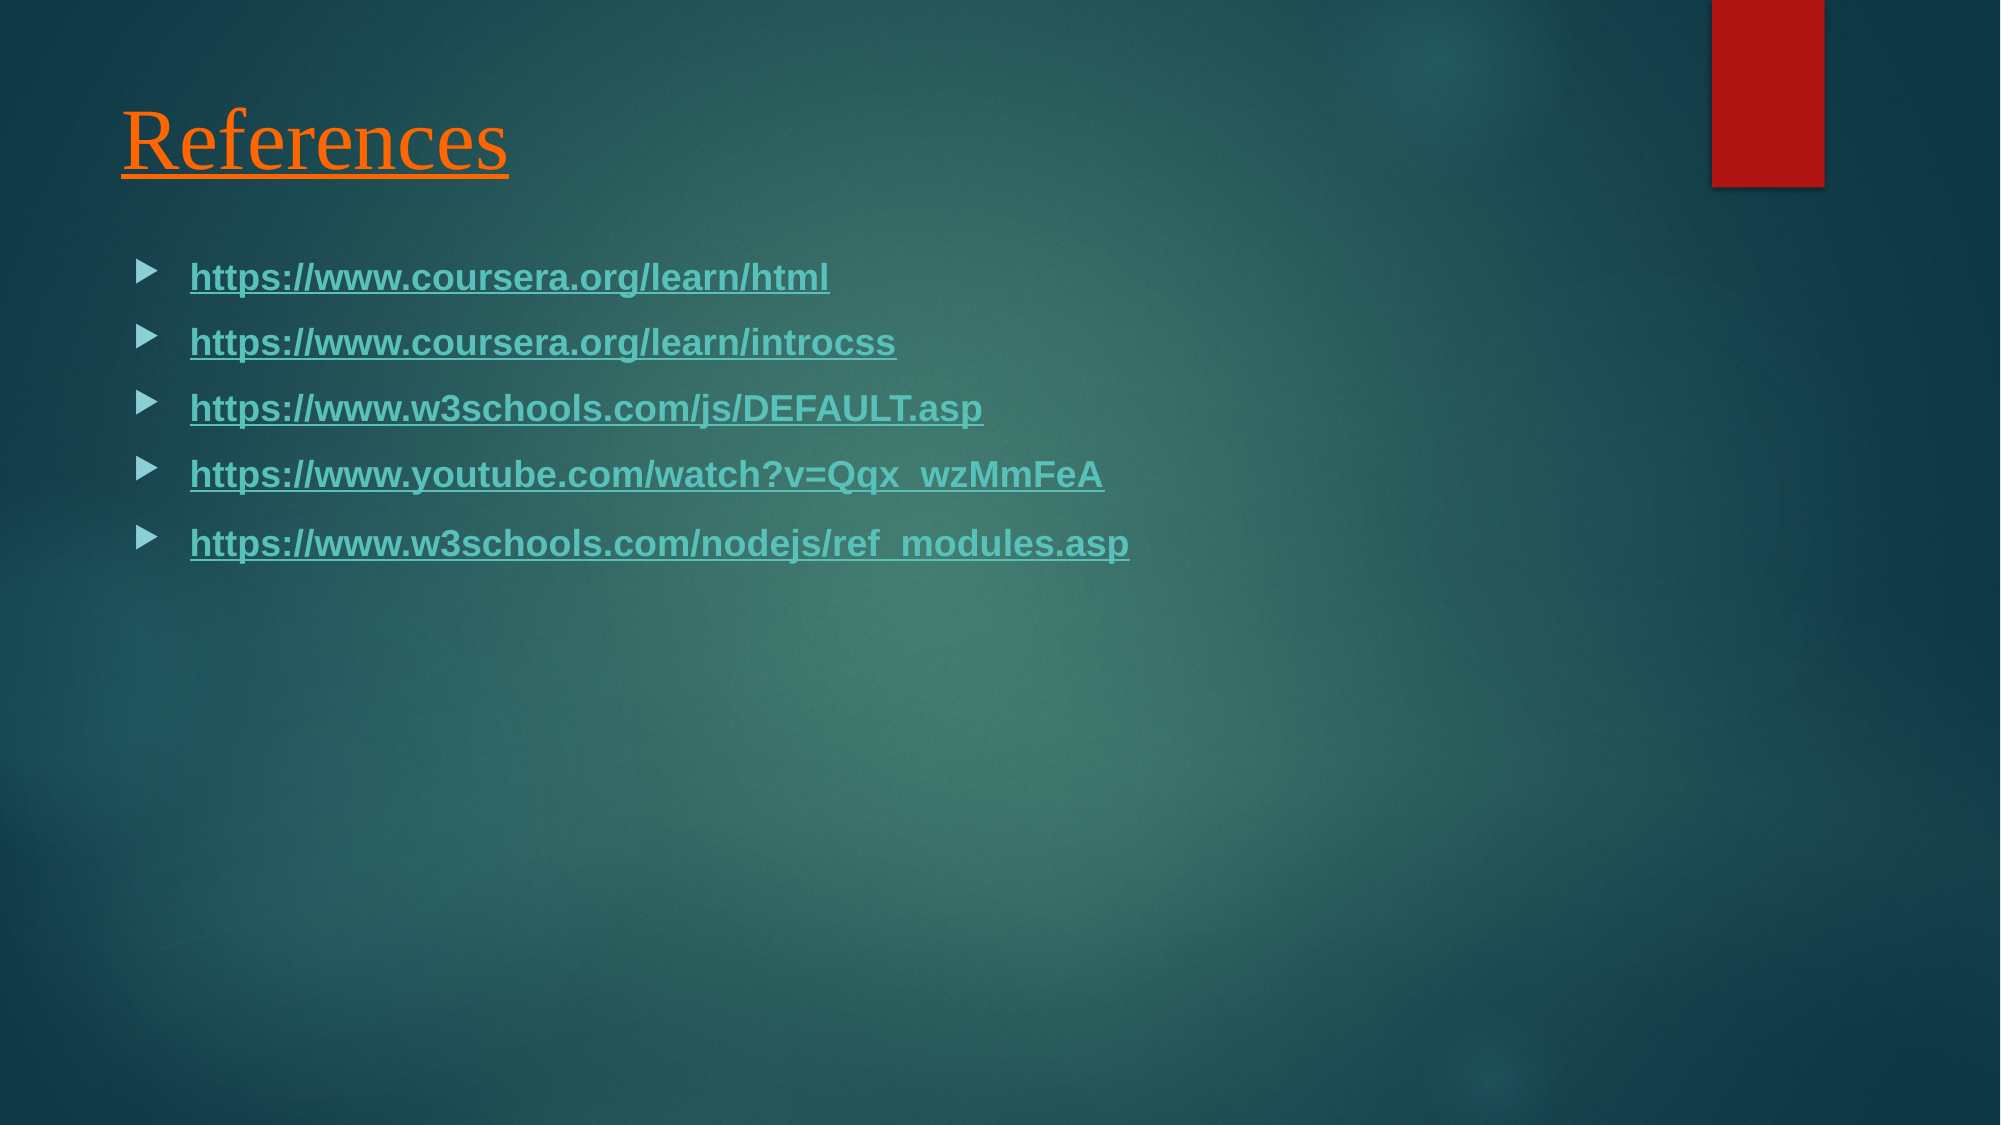

# References
https://www.coursera.org/learn/html
https://www.coursera.org/learn/introcss
https://www.w3schools.com/js/DEFAULT.asp
https://www.youtube.com/watch?v=Qqx_wzMmFeA
https://www.w3schools.com/nodejs/ref_modules.asp